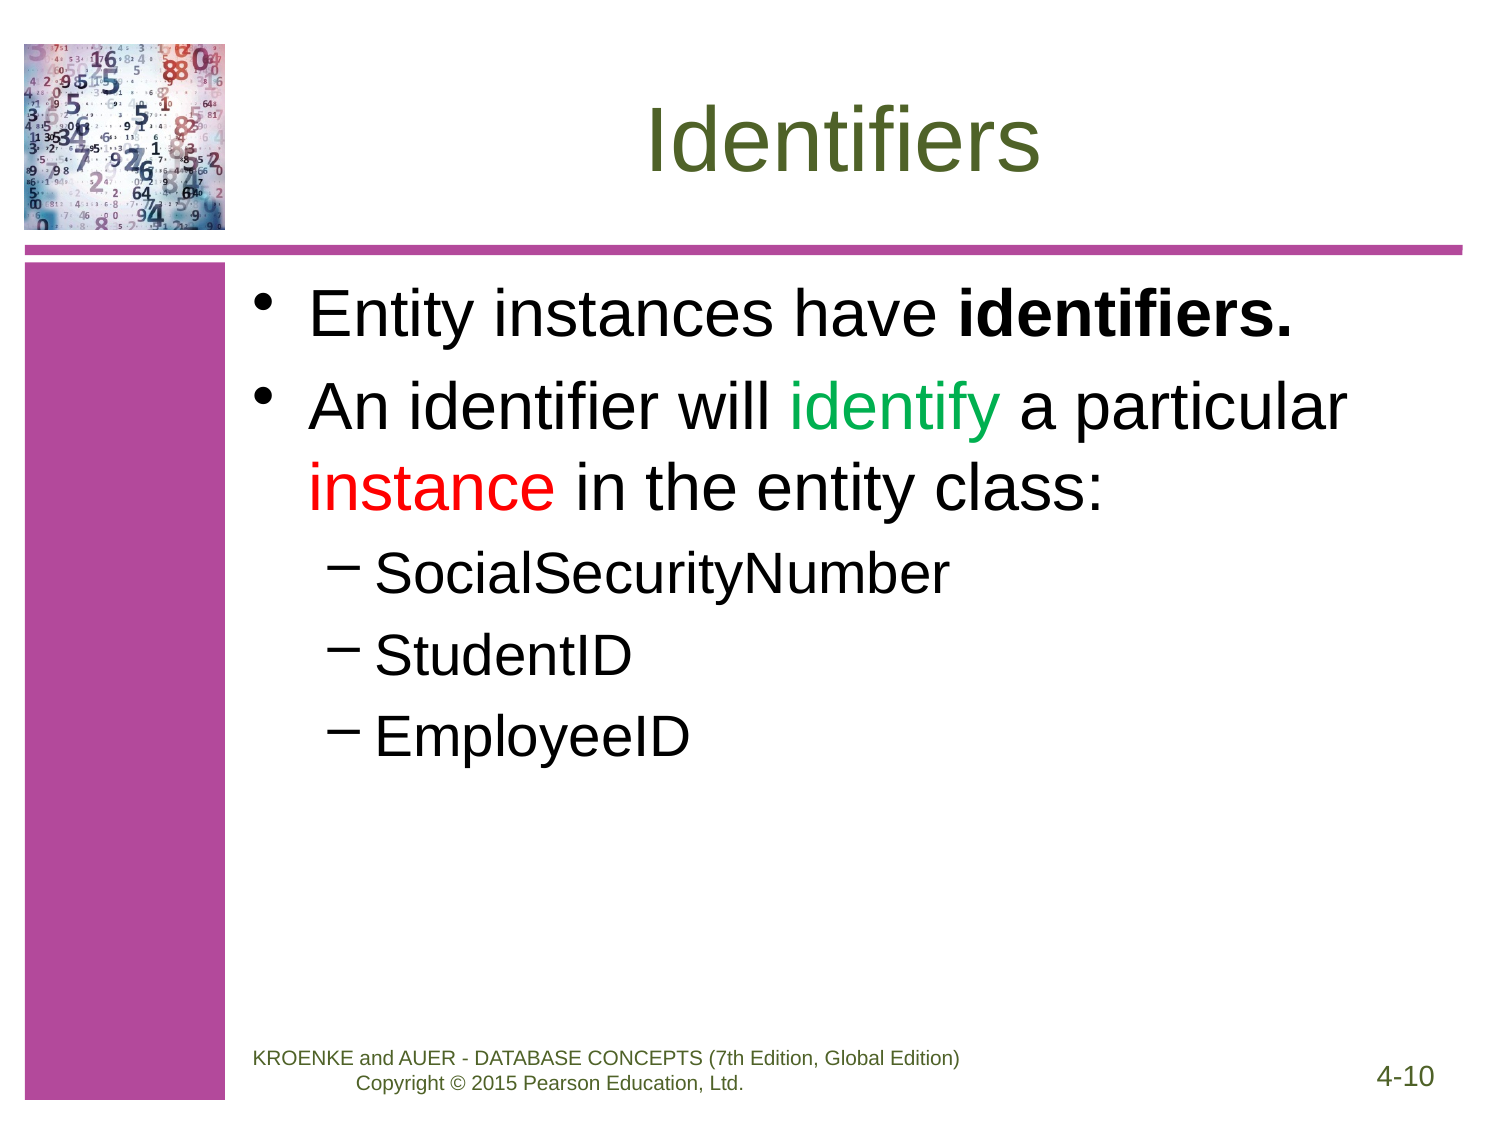

# Identifiers
Entity instances have identifiers.
An identifier will identify a particular instance in the entity class:
SocialSecurityNumber
StudentID
EmployeeID

KROENKE and AUER - DATABASE CONCEPTS (7th Edition, Global Edition)                                      Copyright © 2015 Pearson Education, Ltd.
4-10